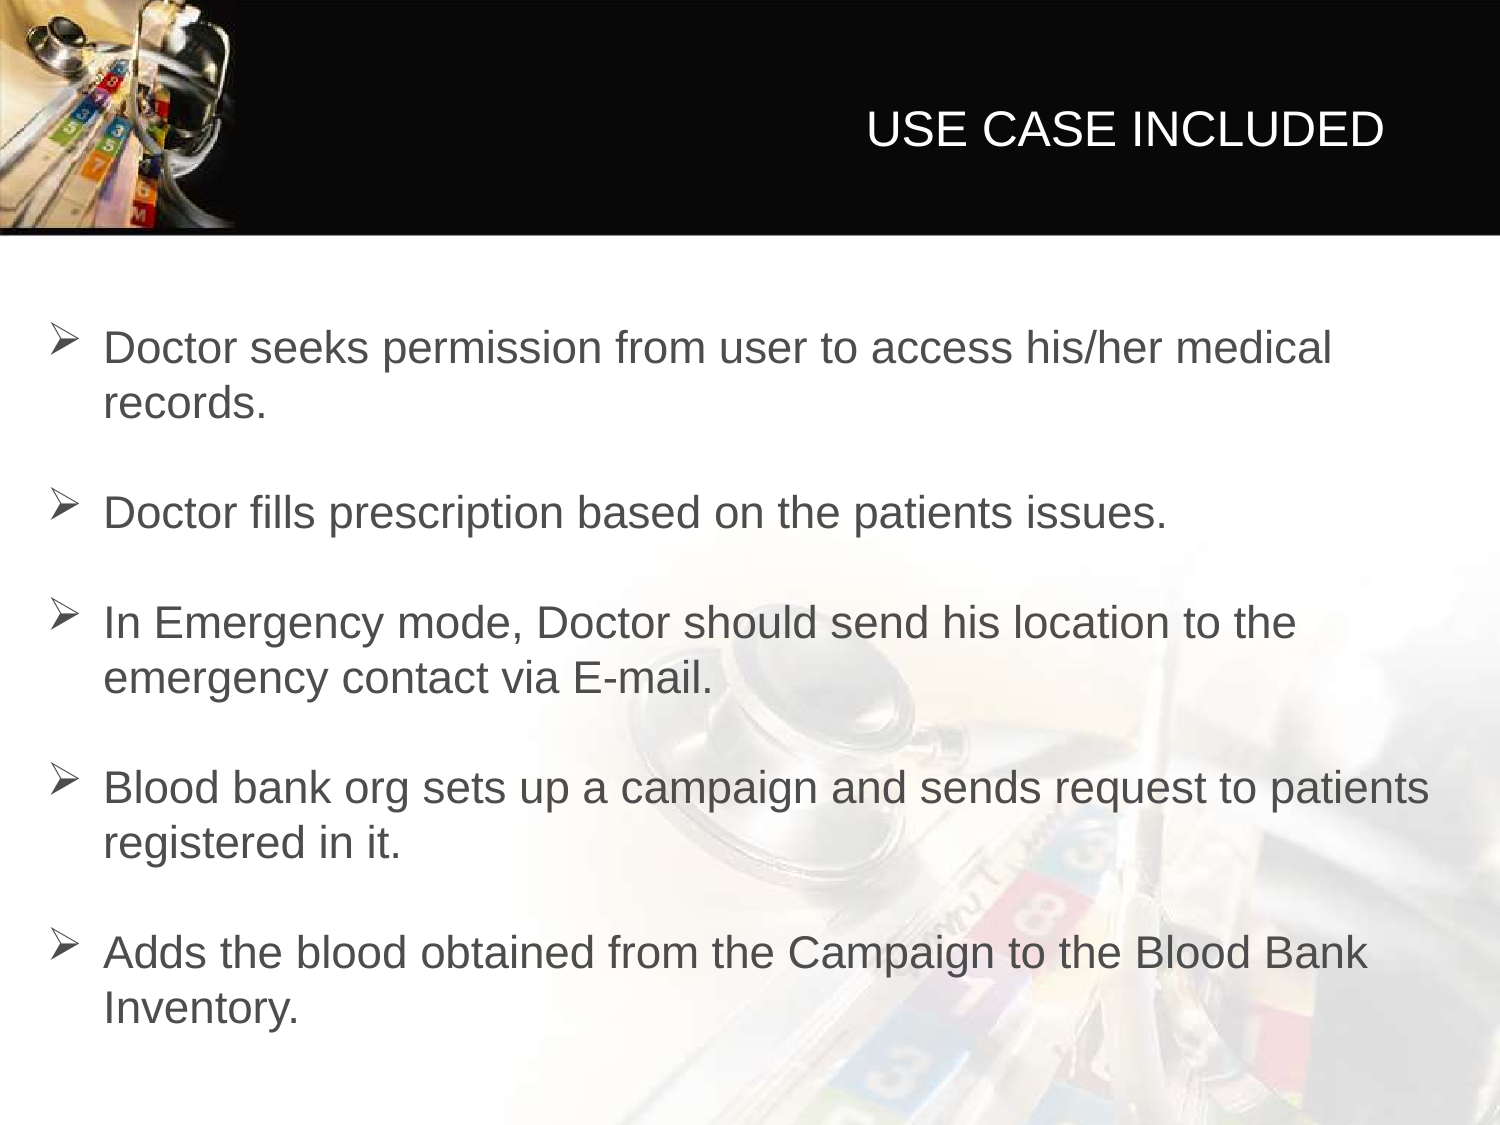

# USE CASE INCLUDED

Doctor seeks permission from user to access his/her medical records.

Doctor fills prescription based on the patients issues.

In Emergency mode, Doctor should send his location to the emergency contact via E-mail.

Blood bank org sets up a campaign and sends request to patients registered in it.

Adds the blood obtained from the Campaign to the Blood Bank Inventory.